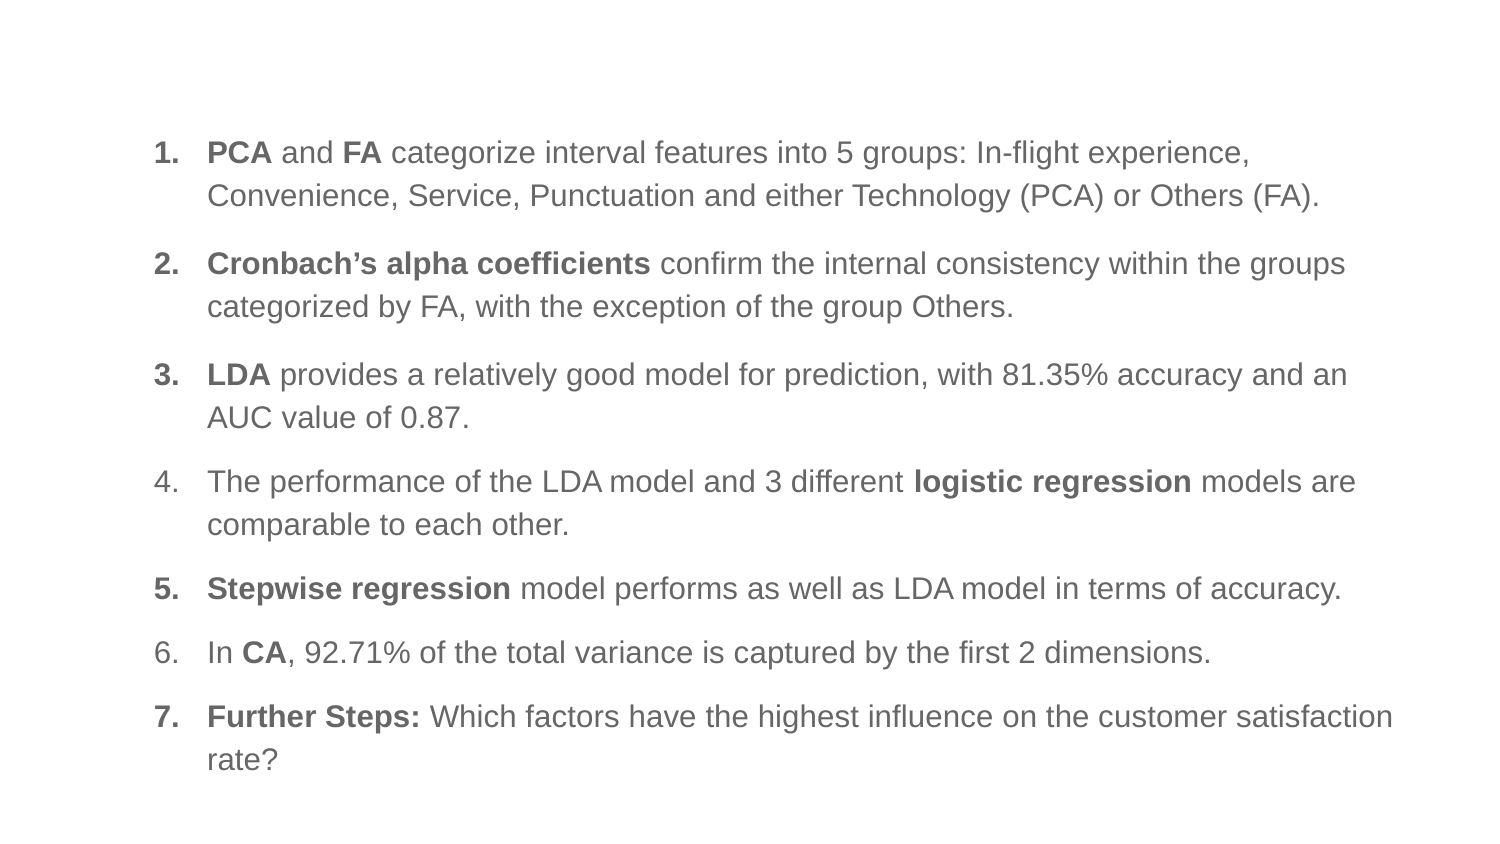

PCA and FA categorize interval features into 5 groups: In-flight experience, Convenience, Service, Punctuation and either Technology (PCA) or Others (FA).
Cronbach’s alpha coefficients confirm the internal consistency within the groups categorized by FA, with the exception of the group Others.
LDA provides a relatively good model for prediction, with 81.35% accuracy and an AUC value of 0.87.
The performance of the LDA model and 3 different logistic regression models are comparable to each other.
Stepwise regression model performs as well as LDA model in terms of accuracy.
In CA, 92.71% of the total variance is captured by the first 2 dimensions.
Further Steps: Which factors have the highest influence on the customer satisfaction rate?